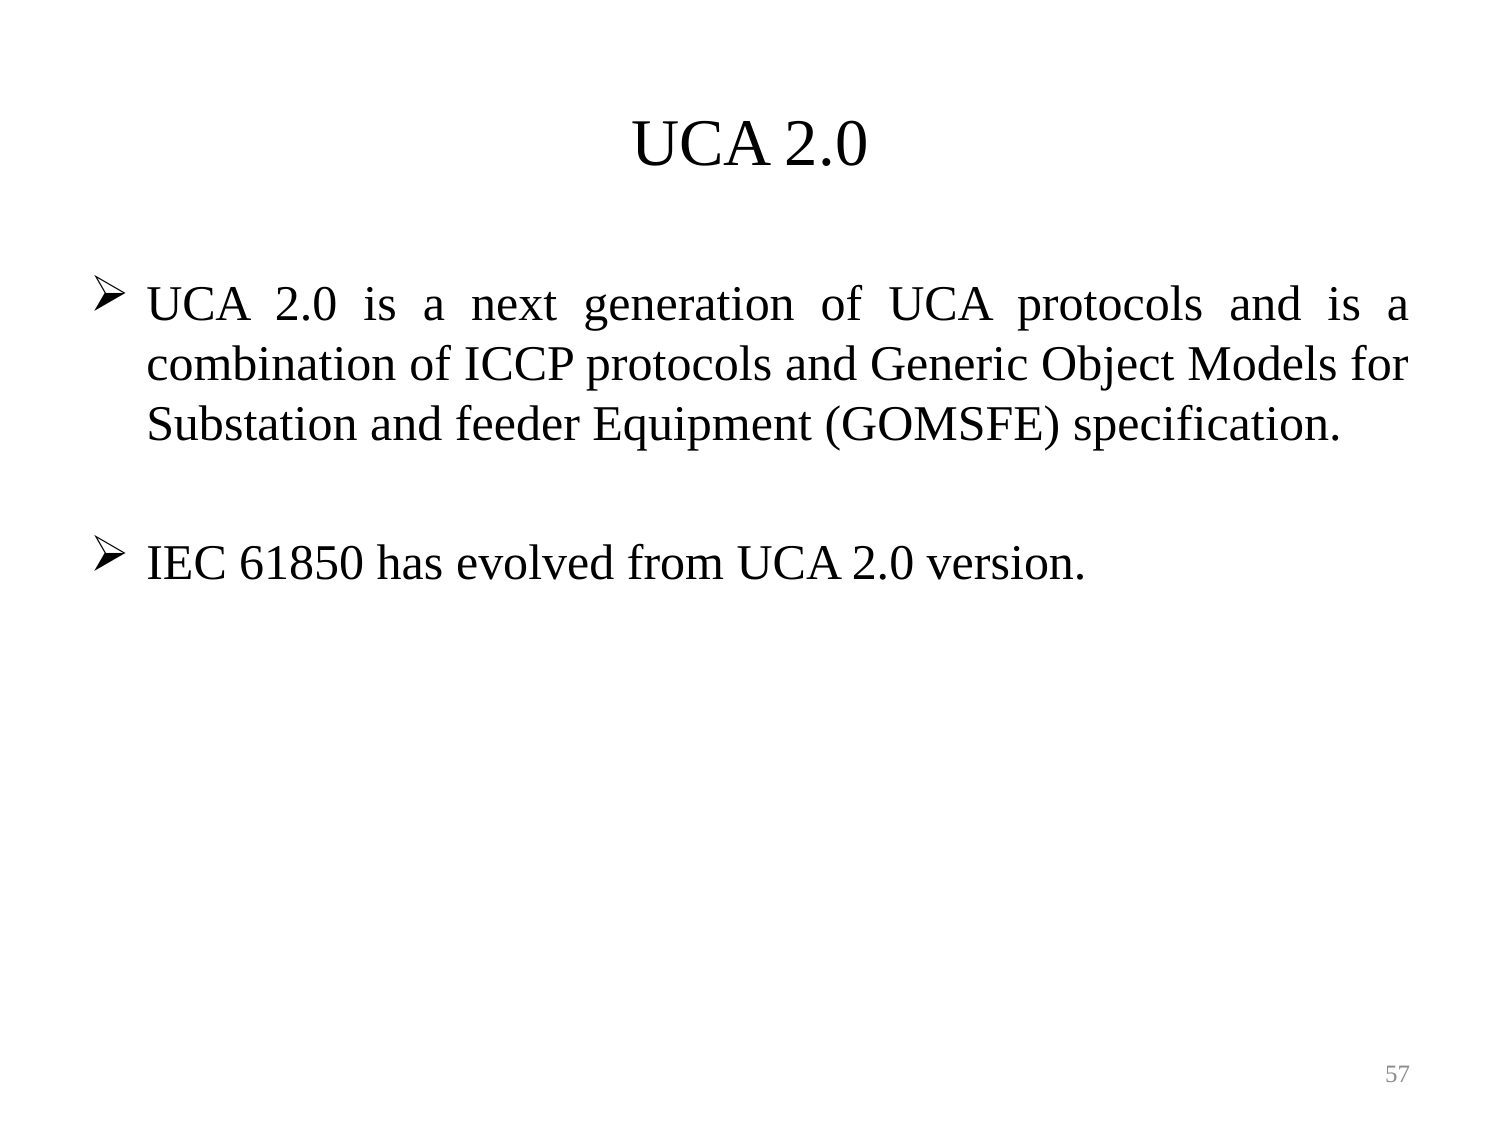

# UCA 2.0
UCA 2.0 is a next generation of UCA protocols and is a combination of ICCP protocols and Generic Object Models for Substation and feeder Equipment (GOMSFE) specification.

IEC 61850 has evolved from UCA 2.0 version.

57